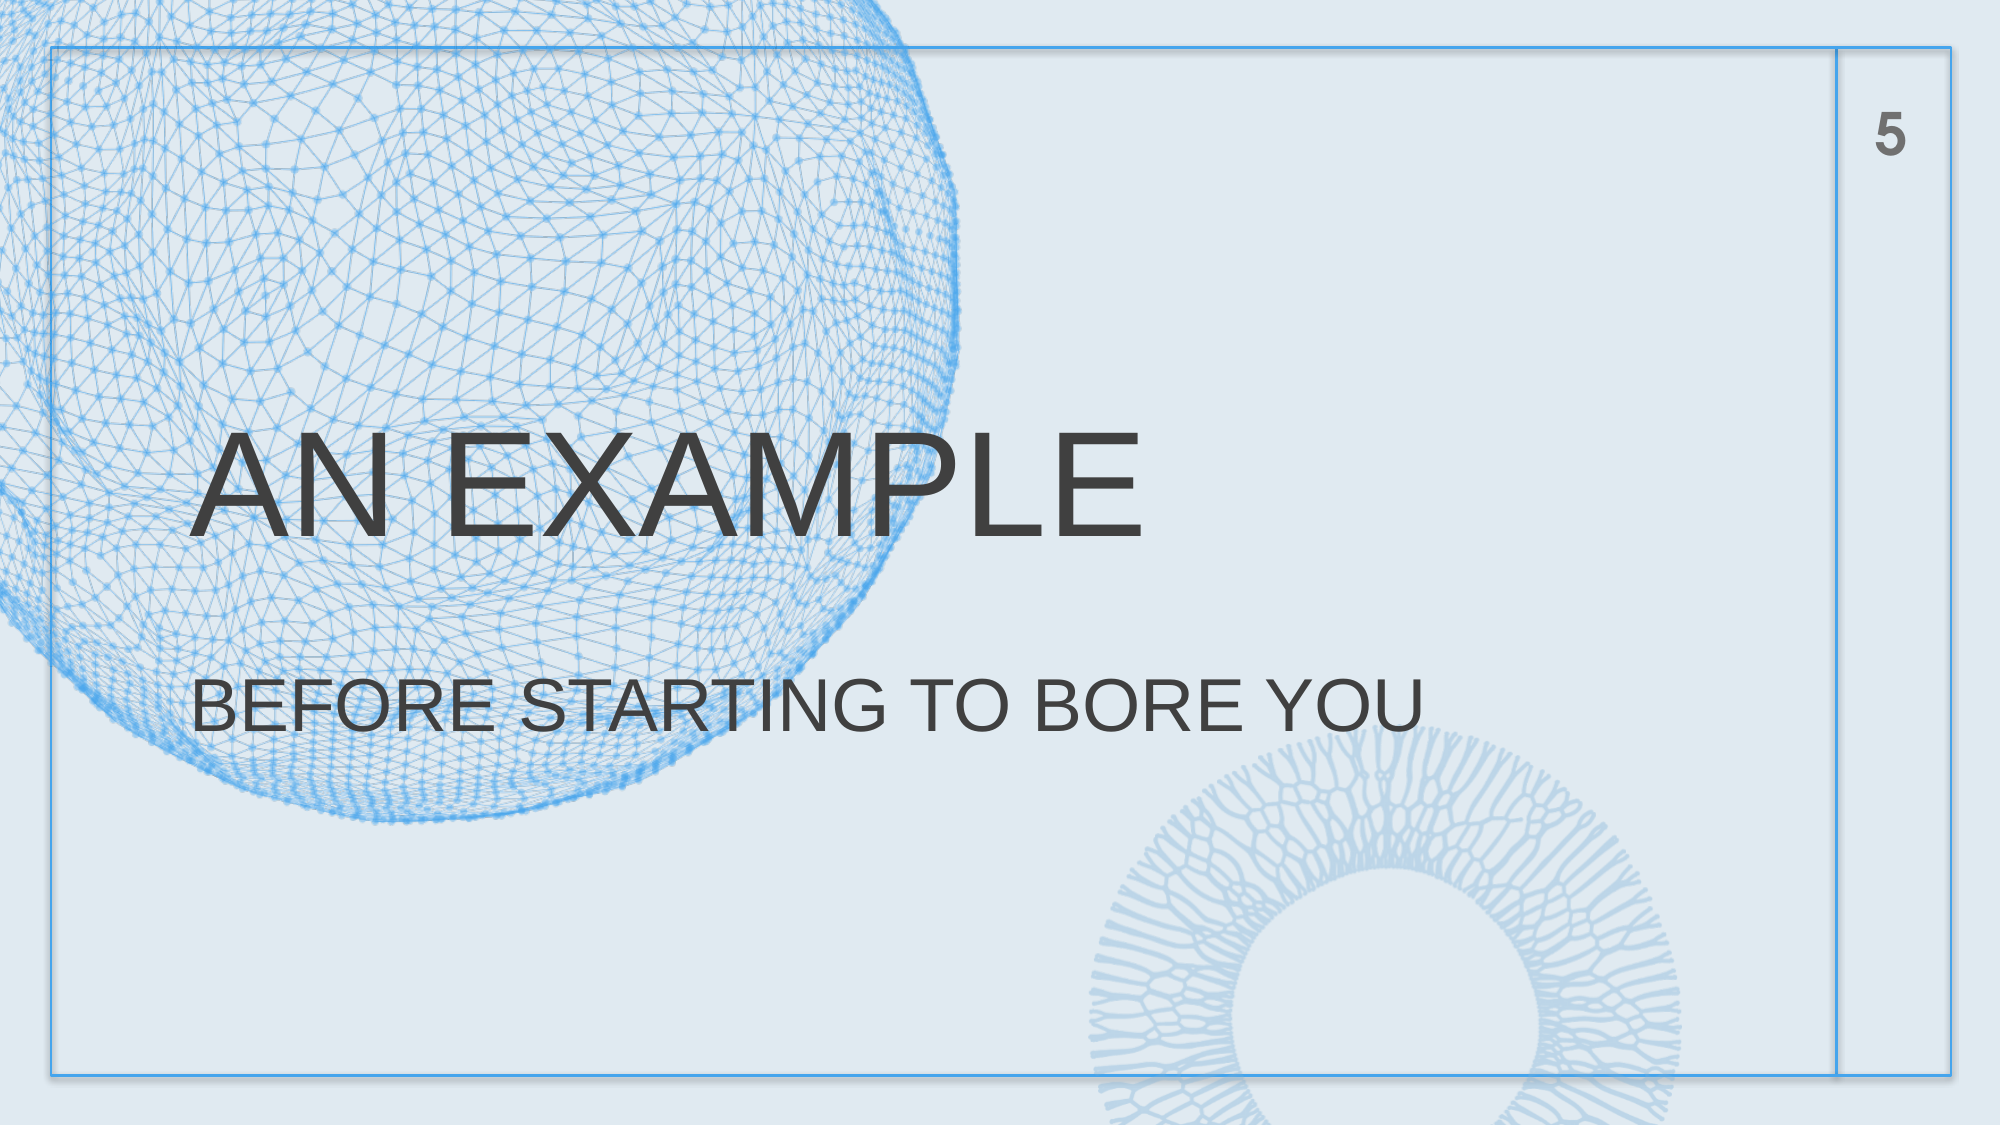

# An example before starting to bore you
5